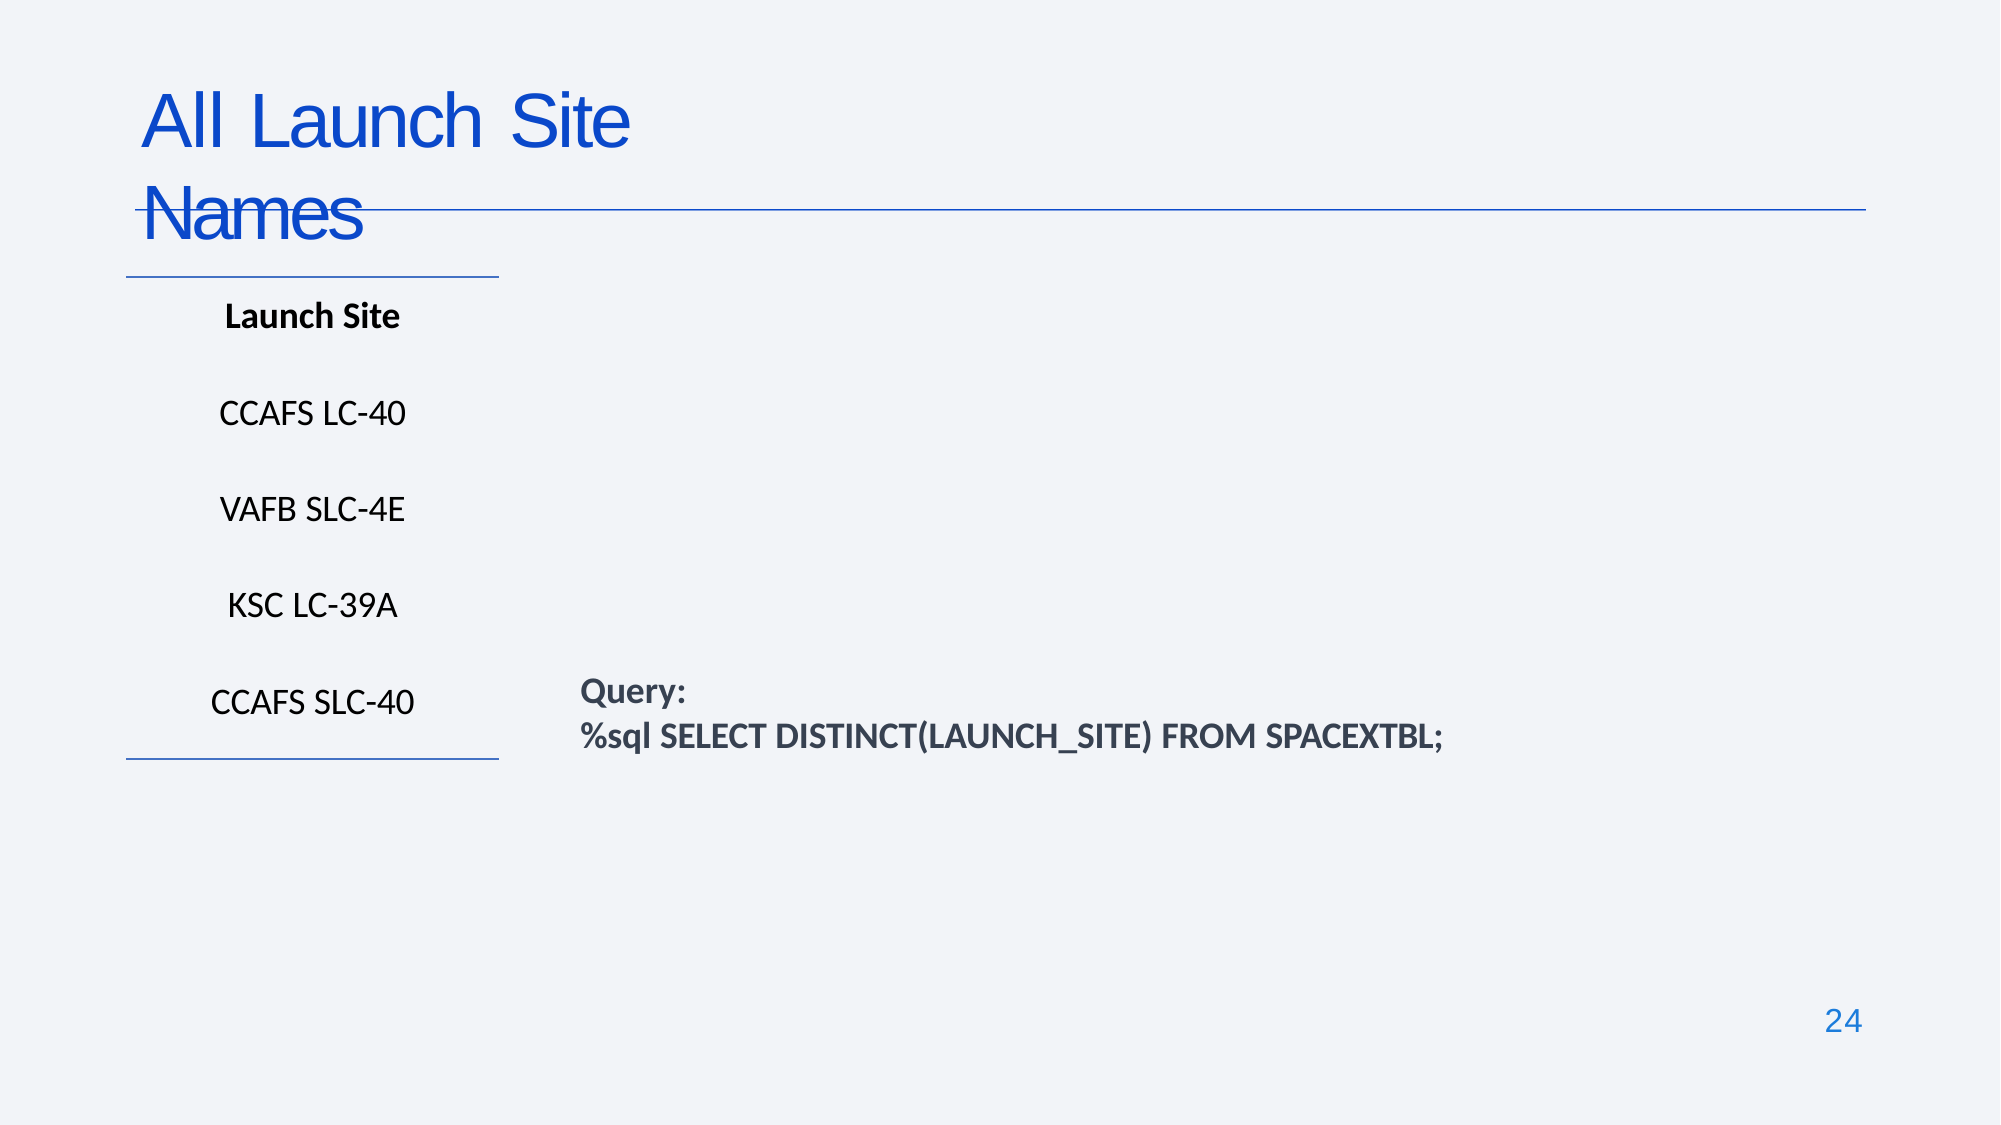

# All Launch Site Names

| Launch Site |
| --- |
| CCAFS LC-40 |
| VAFB SLC-4E |
| KSC LC-39A |
| CCAFS SLC-40 |
Query:
%sql SELECT DISTINCT(LAUNCH_SITE) FROM SPACEXTBL;

24